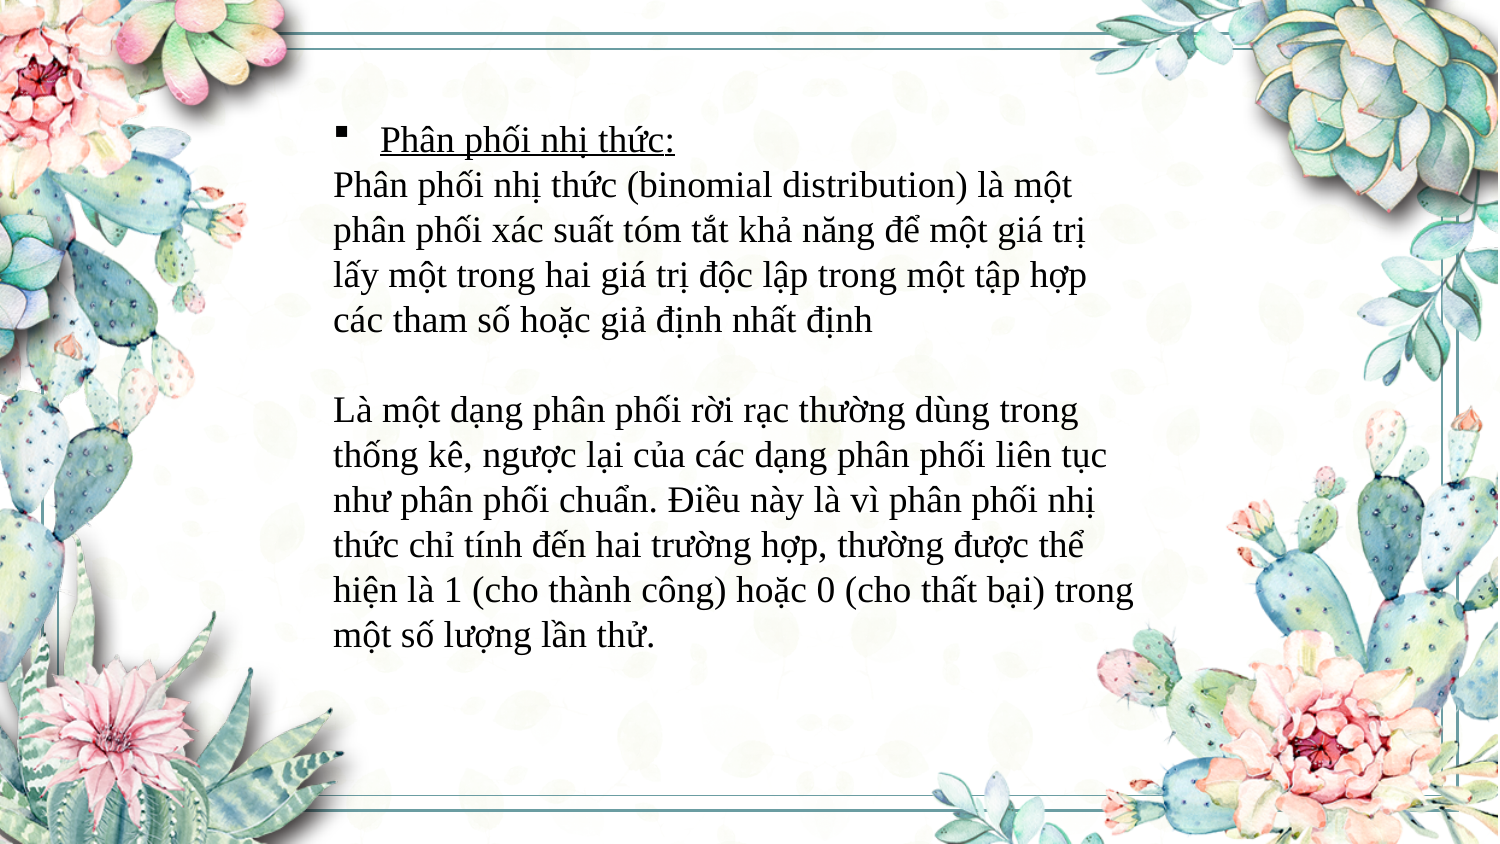

Phân phối nhị thức:
Phân phối nhị thức (binomial distribution) là một phân phối xác suất tóm tắt khả năng để một giá trị lấy một trong hai giá trị độc lập trong một tập hợp các tham số hoặc giả định nhất định
Là một dạng phân phối rời rạc thường dùng trong thống kê, ngược lại của các dạng phân phối liên tục như phân phối chuẩn. Điều này là vì phân phối nhị thức chỉ tính đến hai trường hợp, thường được thể hiện là 1 (cho thành công) hoặc 0 (cho thất bại) trong một số lượng lần thử.